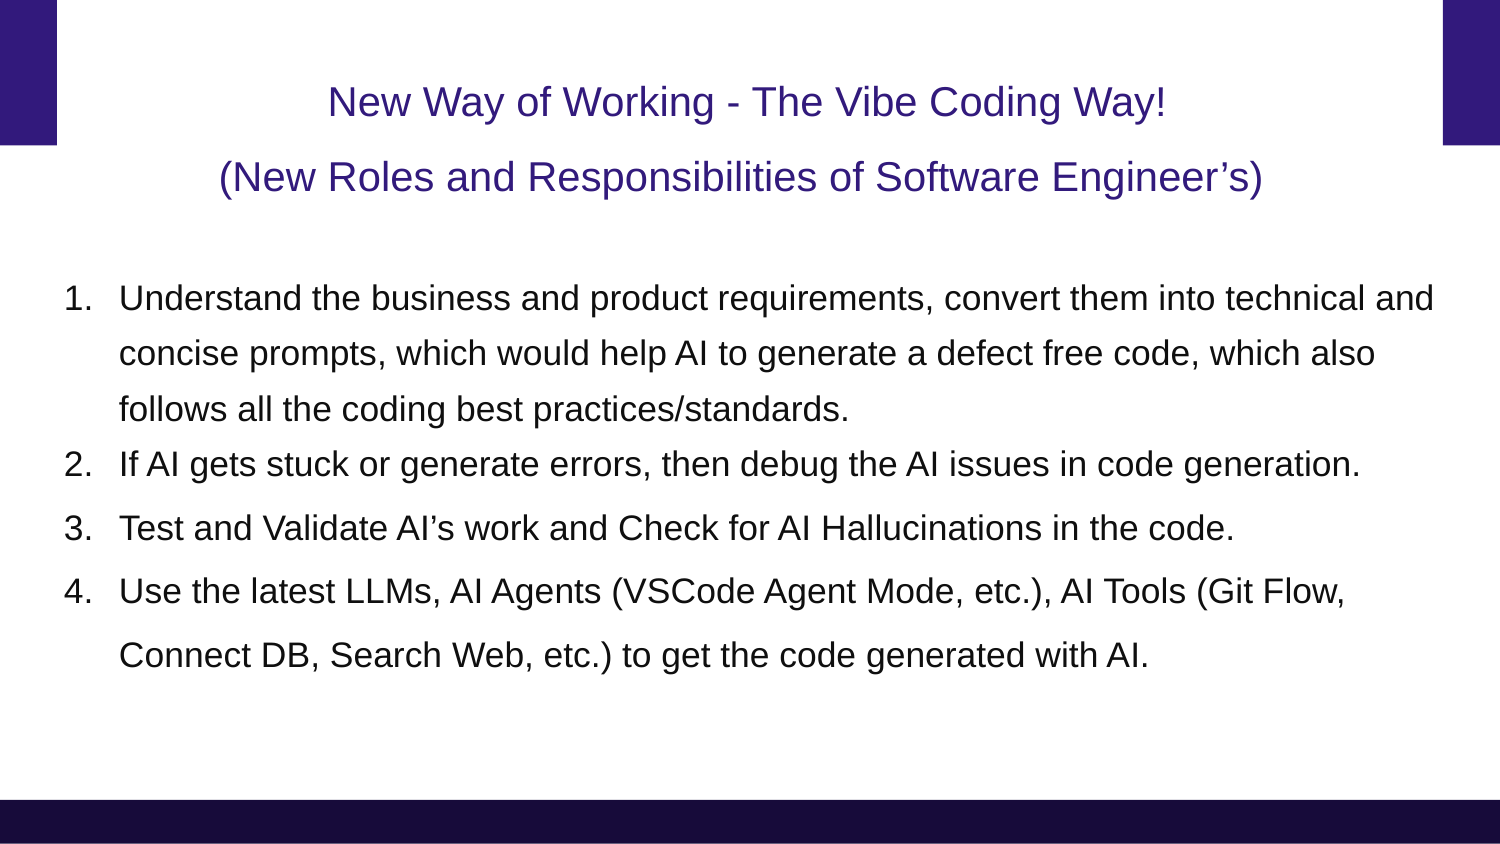

# New Way of Working - The Vibe Coding Way!
(New Roles and Responsibilities of Software Engineer’s)
Understand the business and product requirements, convert them into technical and concise prompts, which would help AI to generate a defect free code, which also follows all the coding best practices/standards.
If AI gets stuck or generate errors, then debug the AI issues in code generation.
Test and Validate AI’s work and Check for AI Hallucinations in the code.
Use the latest LLMs, AI Agents (VSCode Agent Mode, etc.), AI Tools (Git Flow, Connect DB, Search Web, etc.) to get the code generated with AI.